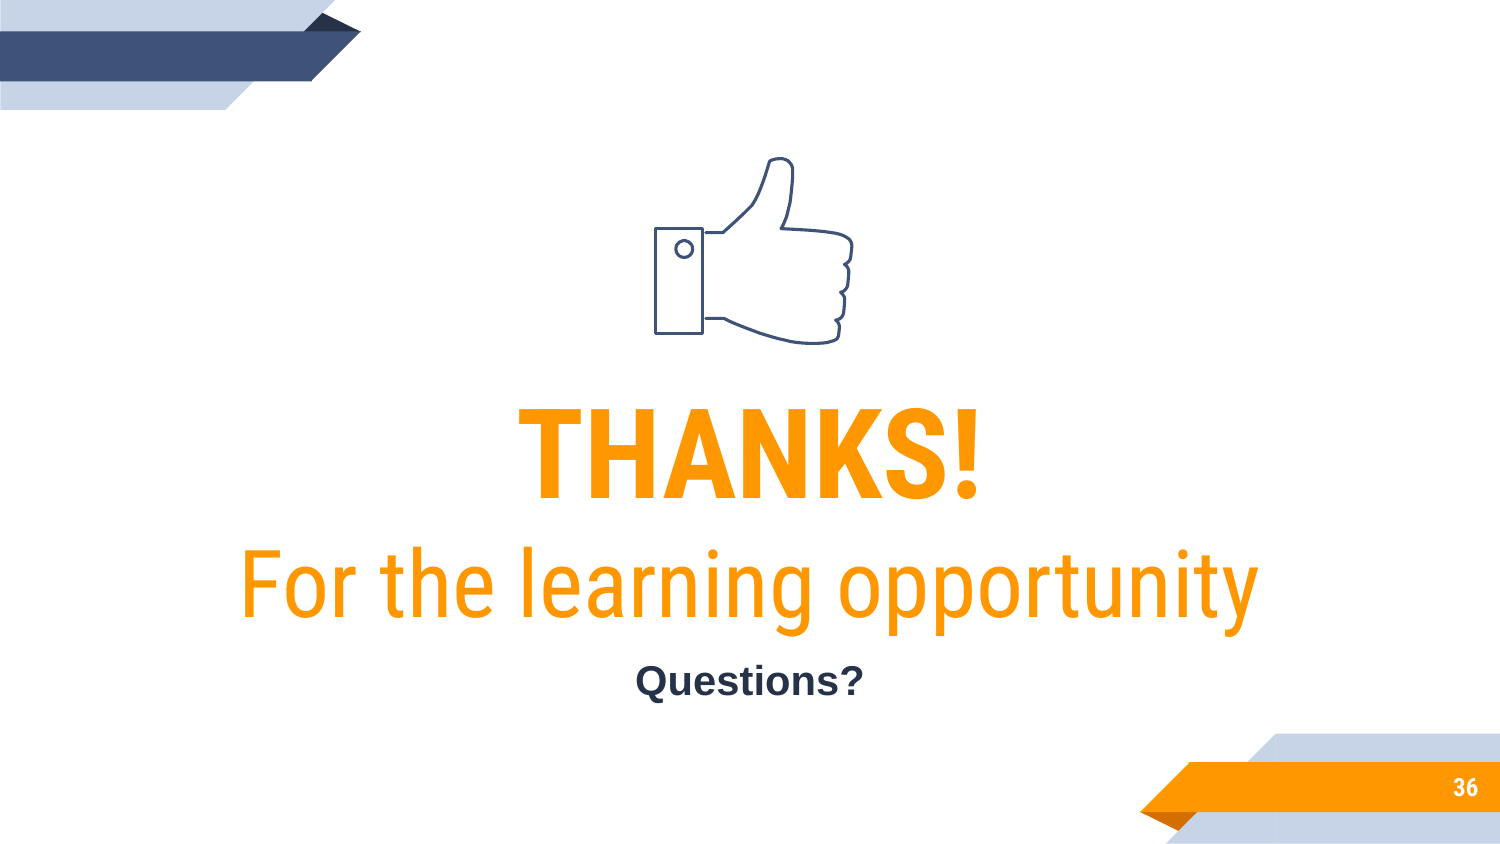

THANKS!
For the learning opportunity
Questions?

36